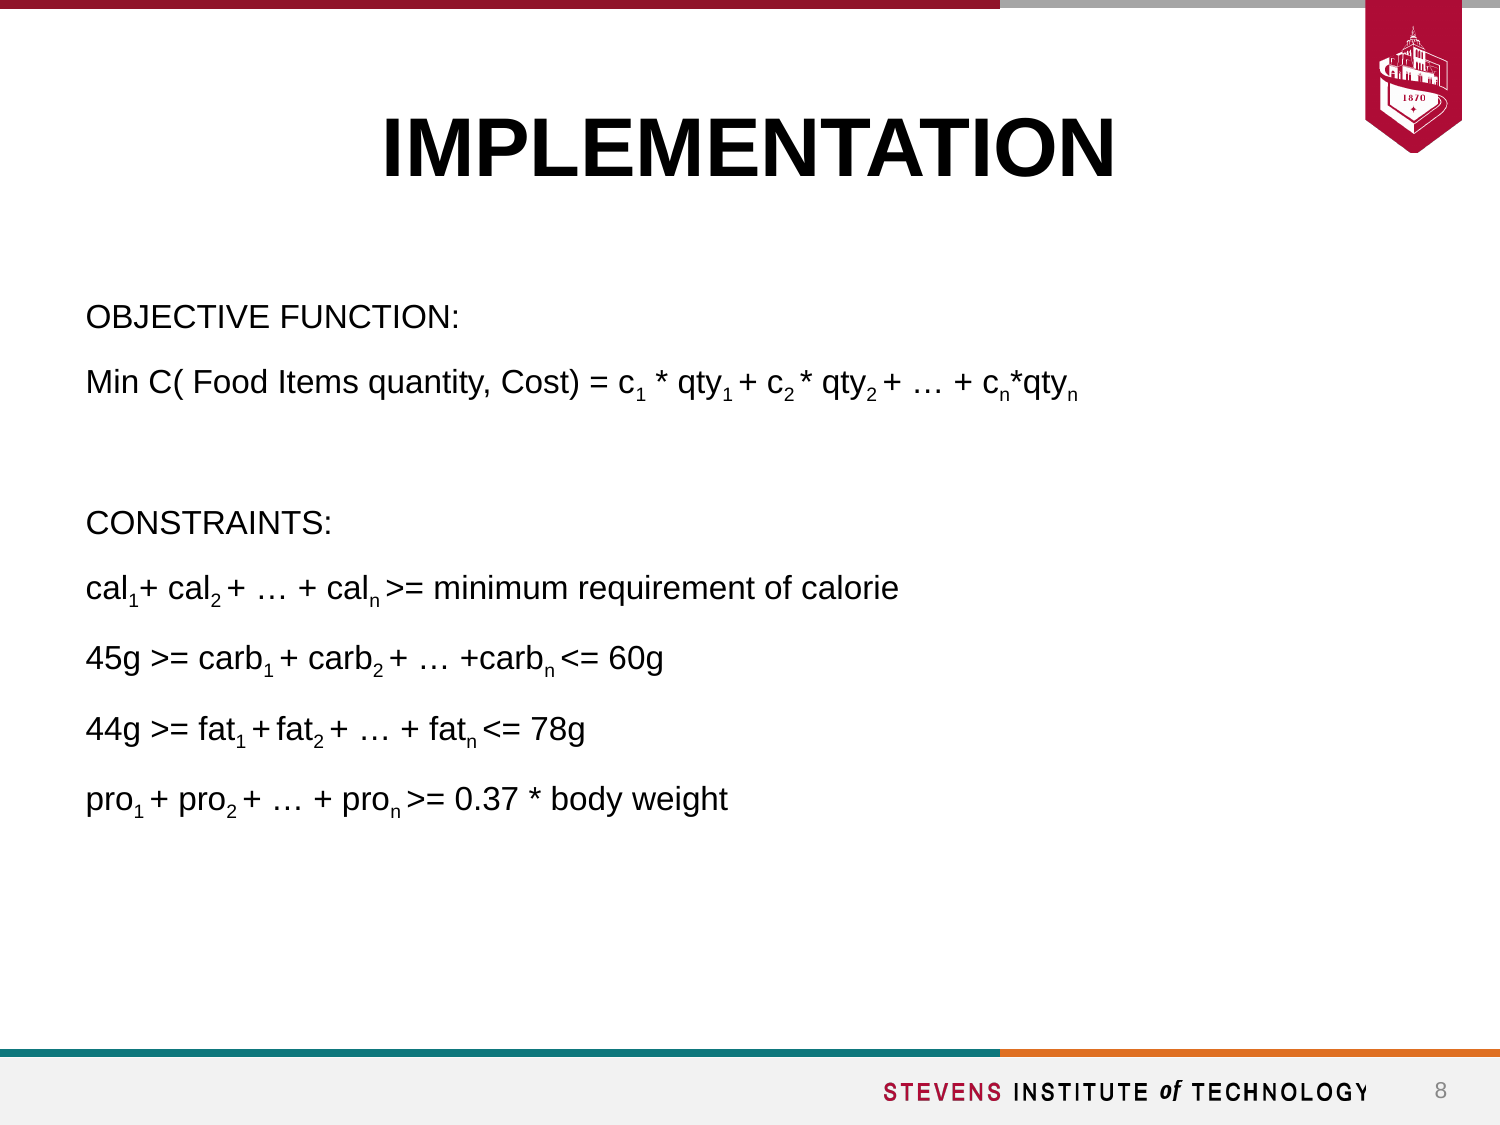

# IMPLEMENTATION
OBJECTIVE FUNCTION:
Min C( Food Items quantity, Cost) = c1 * qty1 + c2 * qty2 + … + cn*qtyn

CONSTRAINTS:
cal1+ cal2 + … + caln >= minimum requirement of calorie
45g >= carb1 + carb2 + … +carbn <= 60g
44g >= fat1 + fat2 + … + fatn <= 78g
pro1 + pro2 + … + pron >= 0.37 * body weight
8